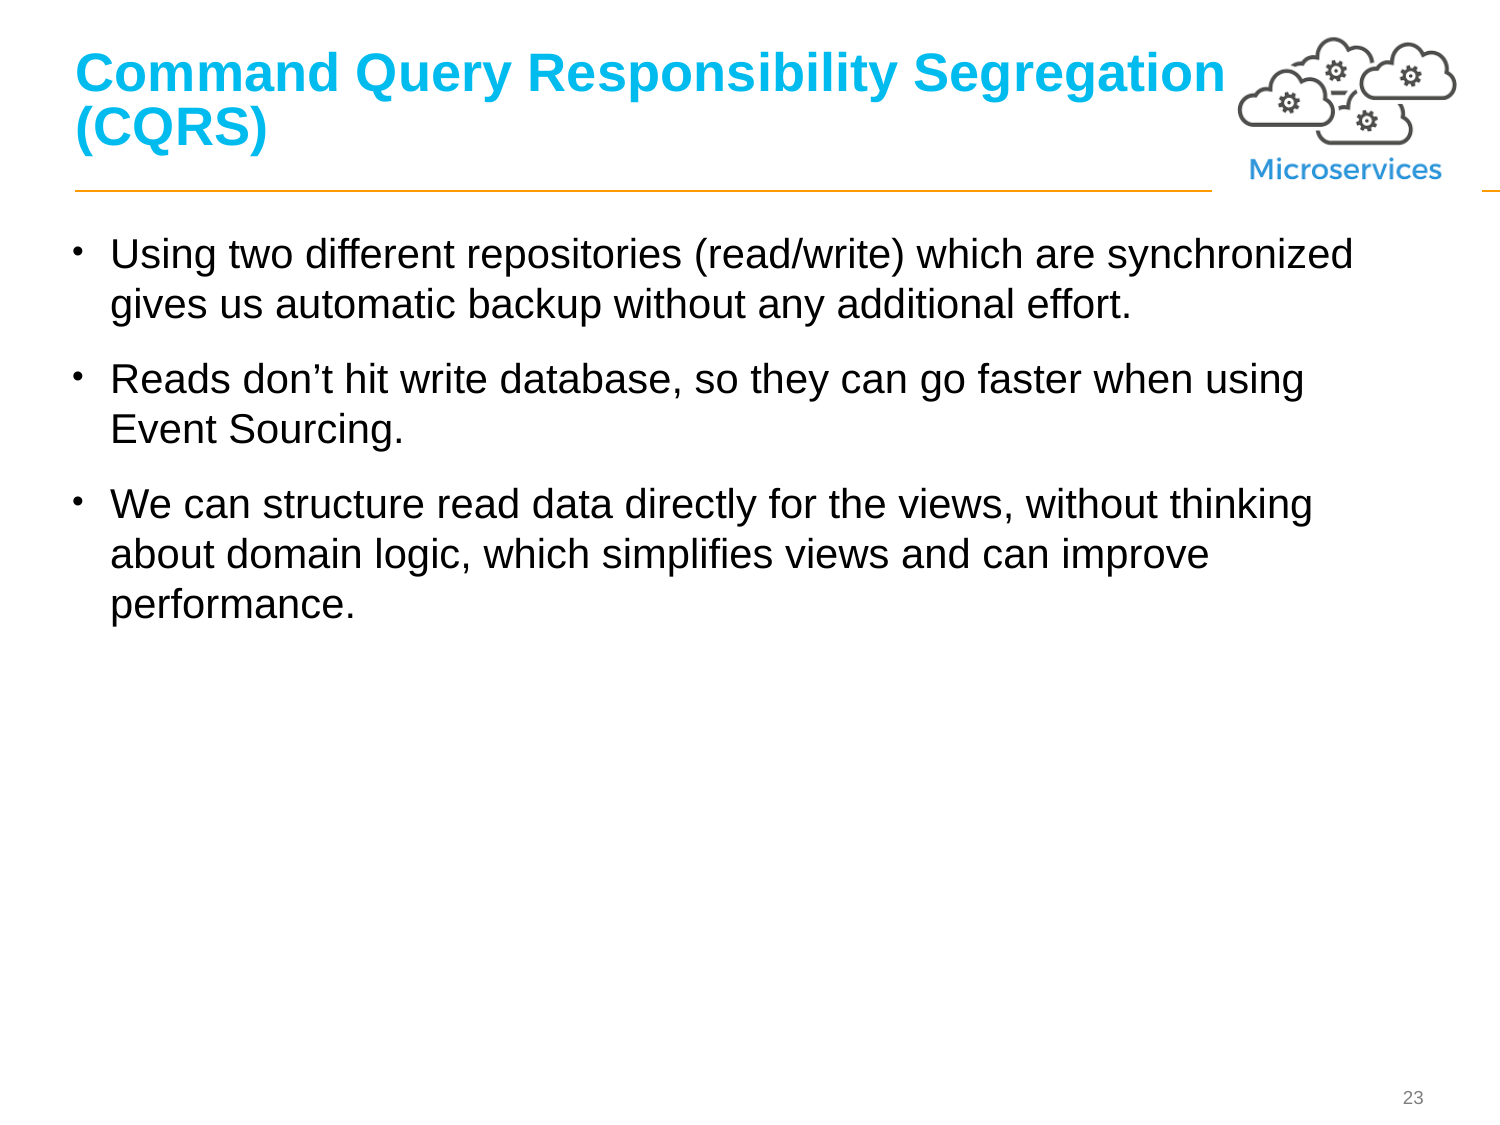

# Command Query Responsibility Segregation (CQRS)
Using two different repositories (read/write) which are synchronized gives us automatic backup without any additional effort.
Reads don’t hit write database, so they can go faster when using Event Sourcing.
We can structure read data directly for the views, without thinking about domain logic, which simplifies views and can improve performance.